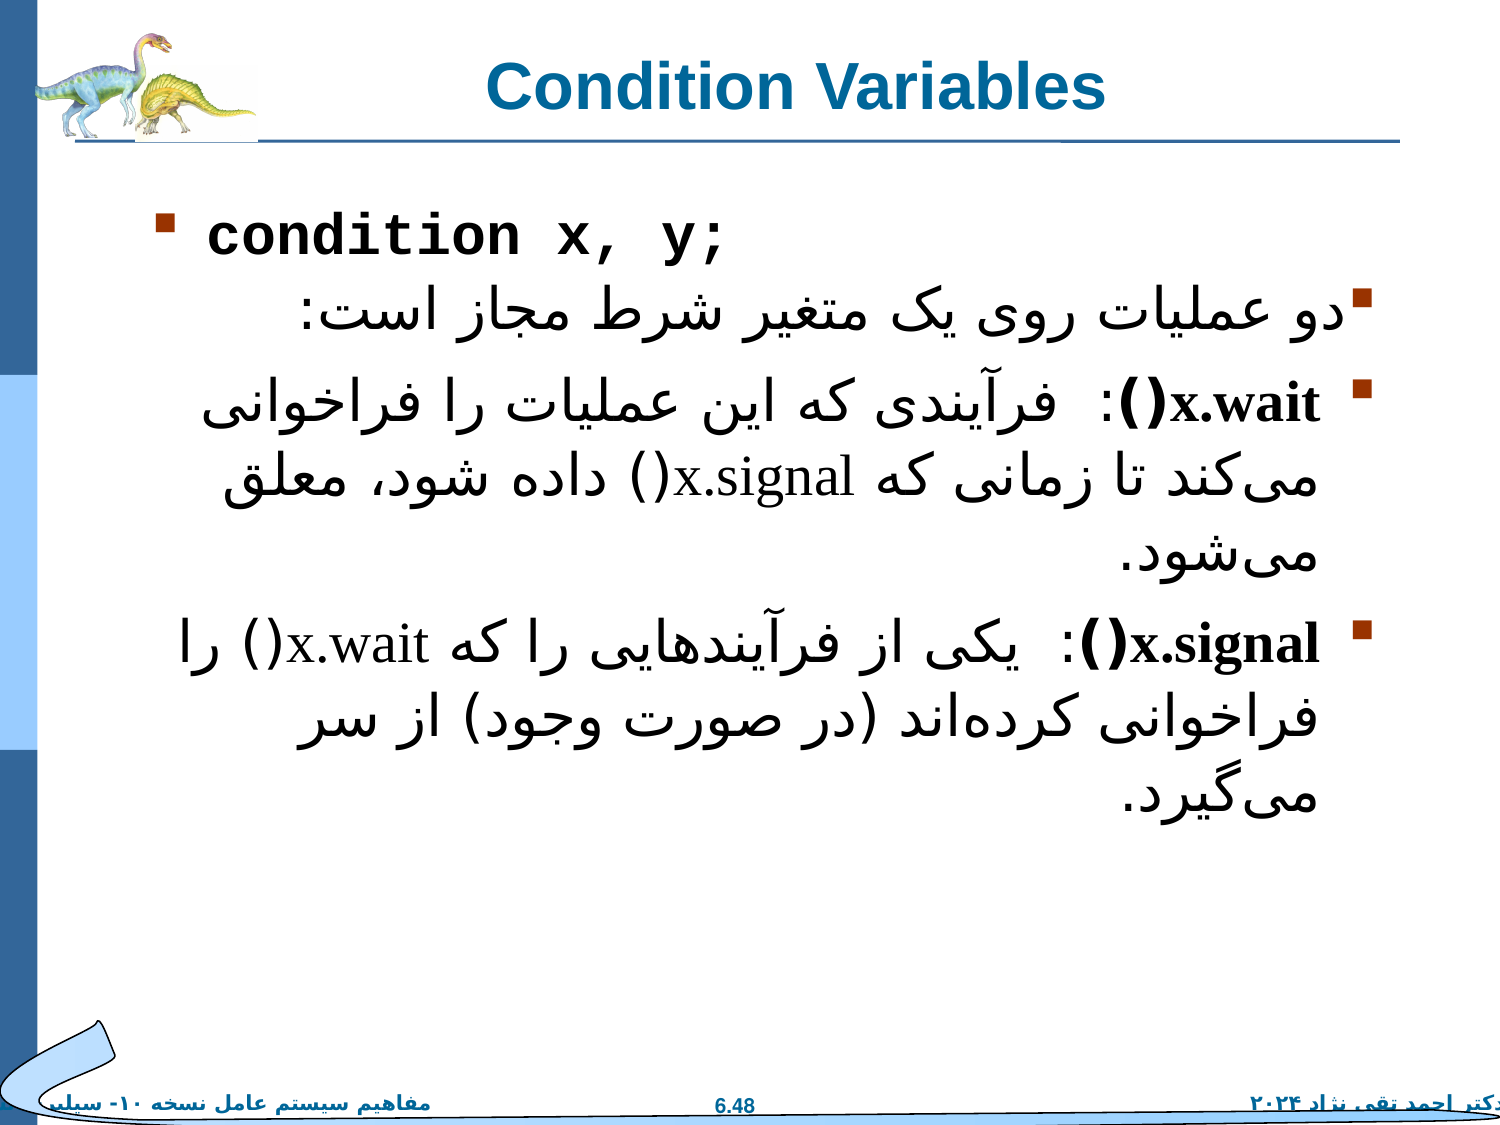

# Condition Variables
condition x, y;
دو عملیات روی یک متغیر شرط مجاز است:
x.wait():  فرآیندی که این عملیات را فراخوانی می‌کند تا زمانی که x.signal() داده شود، معلق می‌شود.
x.signal():  یکی از فرآیندهایی را که x.wait() را فراخوانی کرده‌اند (در صورت وجود) از سر می‌گیرد.